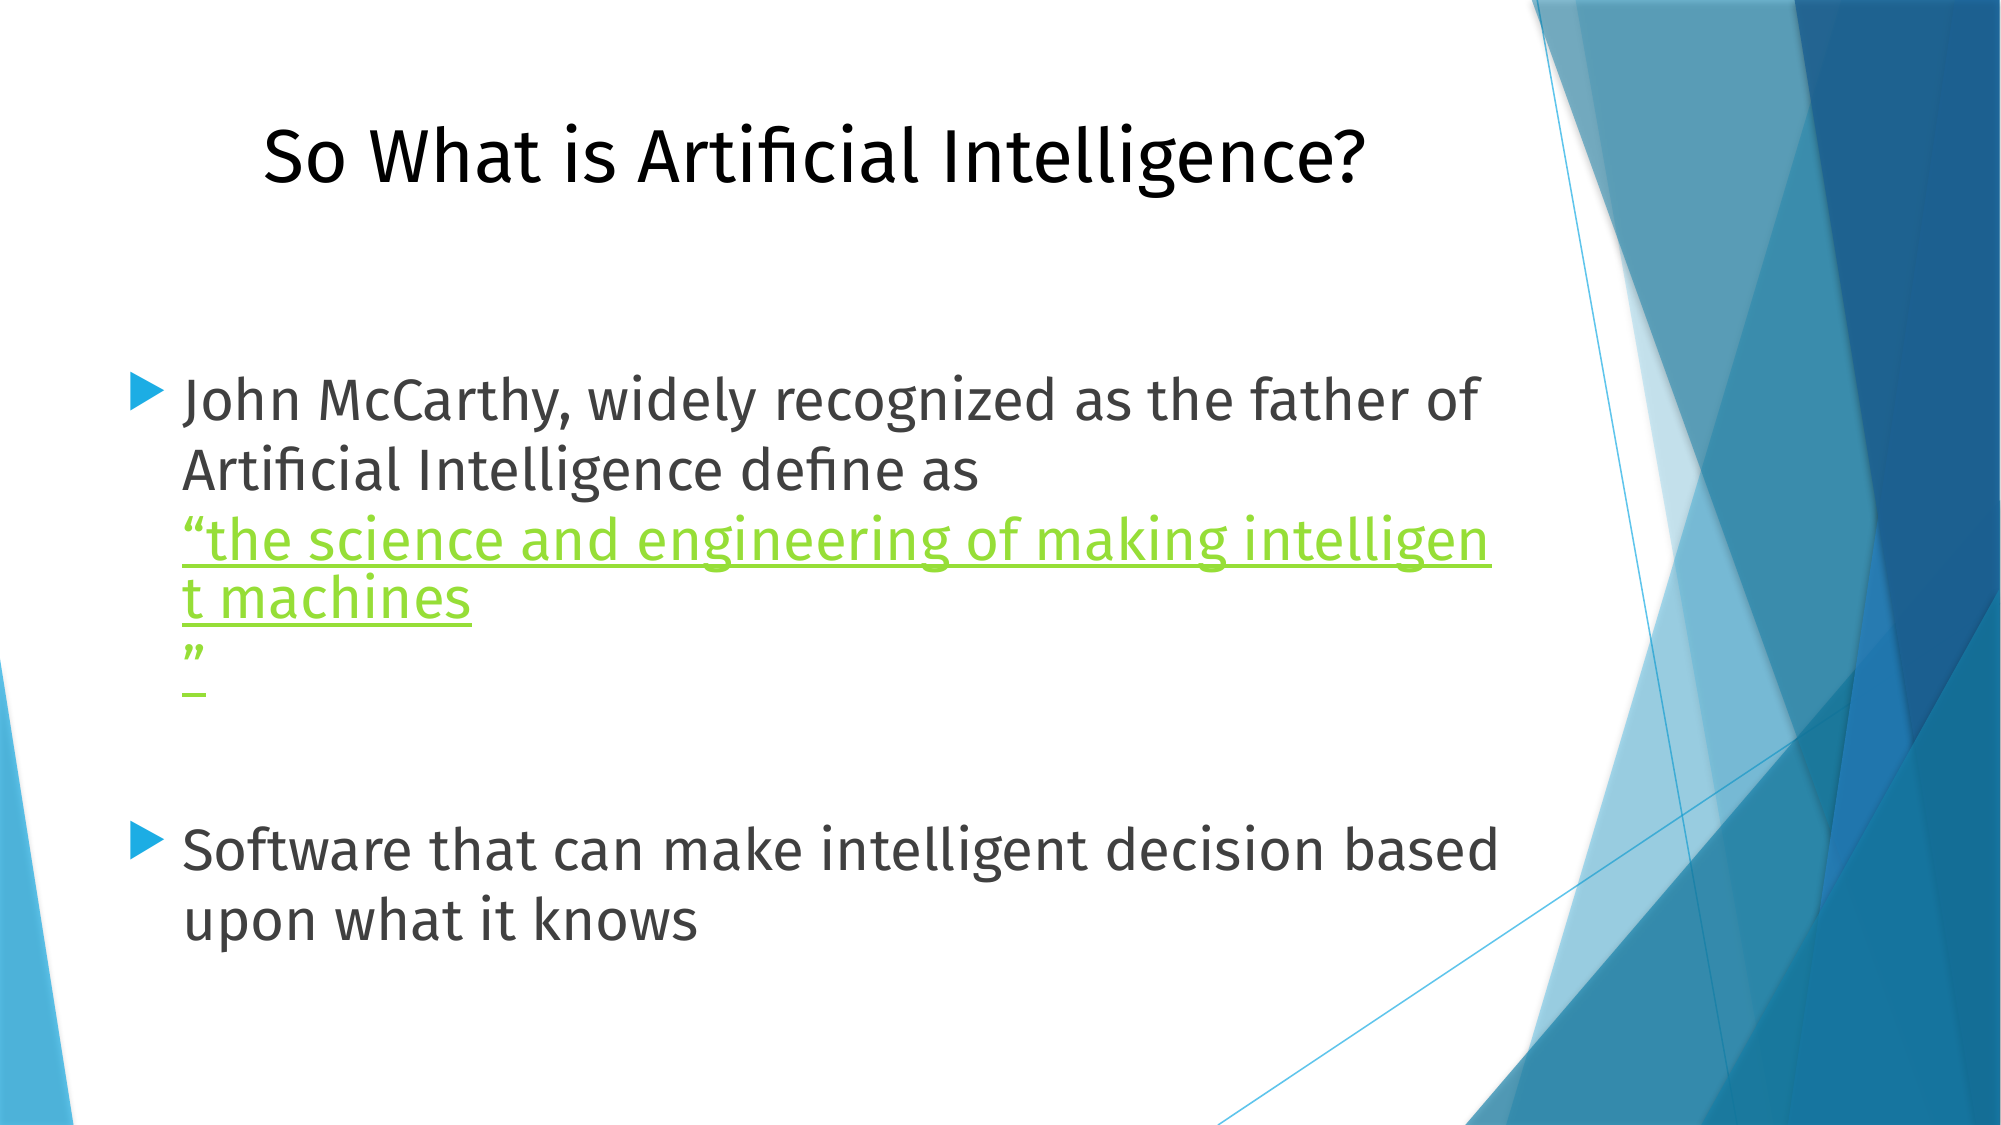

# So What is Artificial Intelligence?
John McCarthy, widely recognized as the father of Artificial Intelligence define as “the science and engineering of making intelligent machines”

Software that can make intelligent decision based upon what it knows